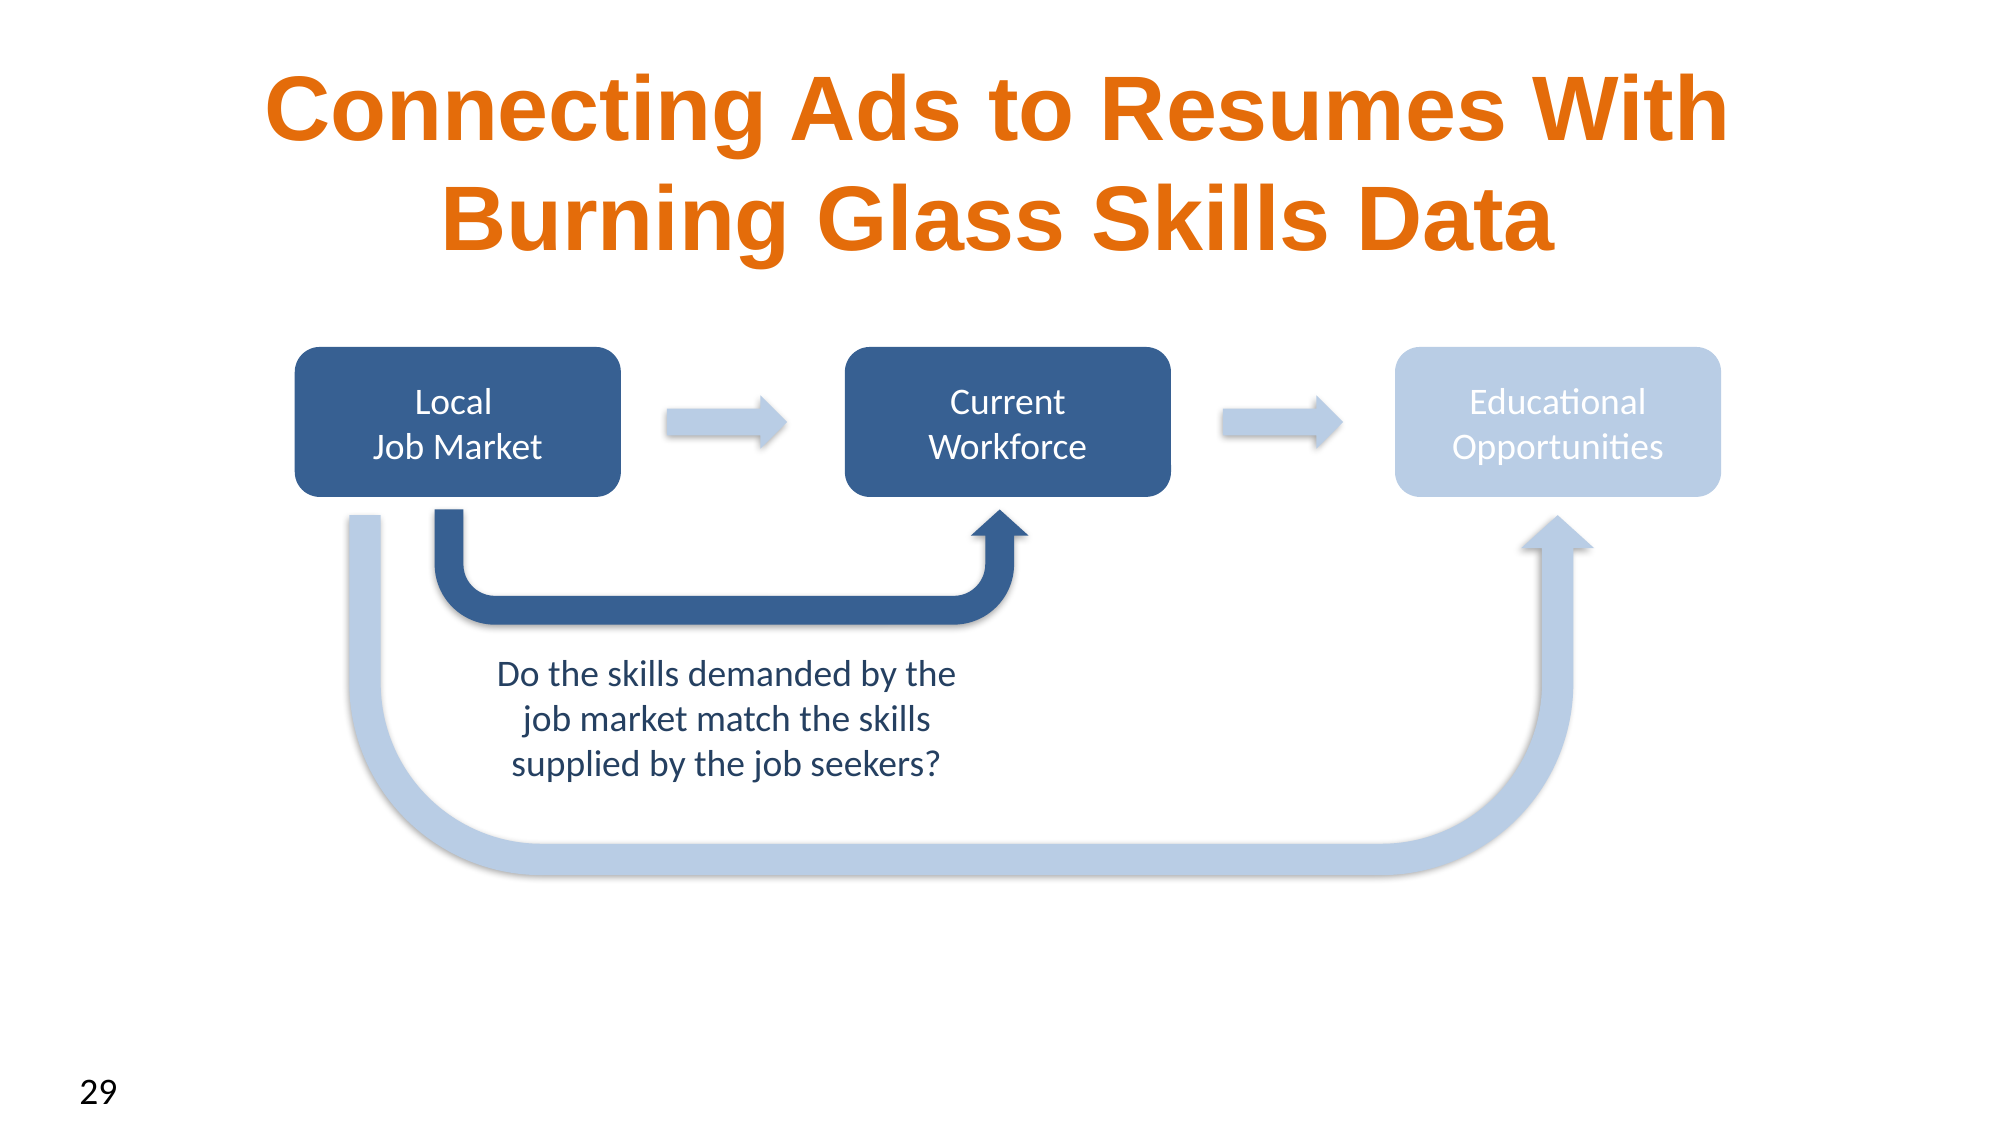

# Connecting Ads to Resumes With Burning Glass Skills Data
Local
Job Market
Current Workforce
Educational Opportunities

Do the skills demanded by the job market match the skills supplied by the job seekers?
29